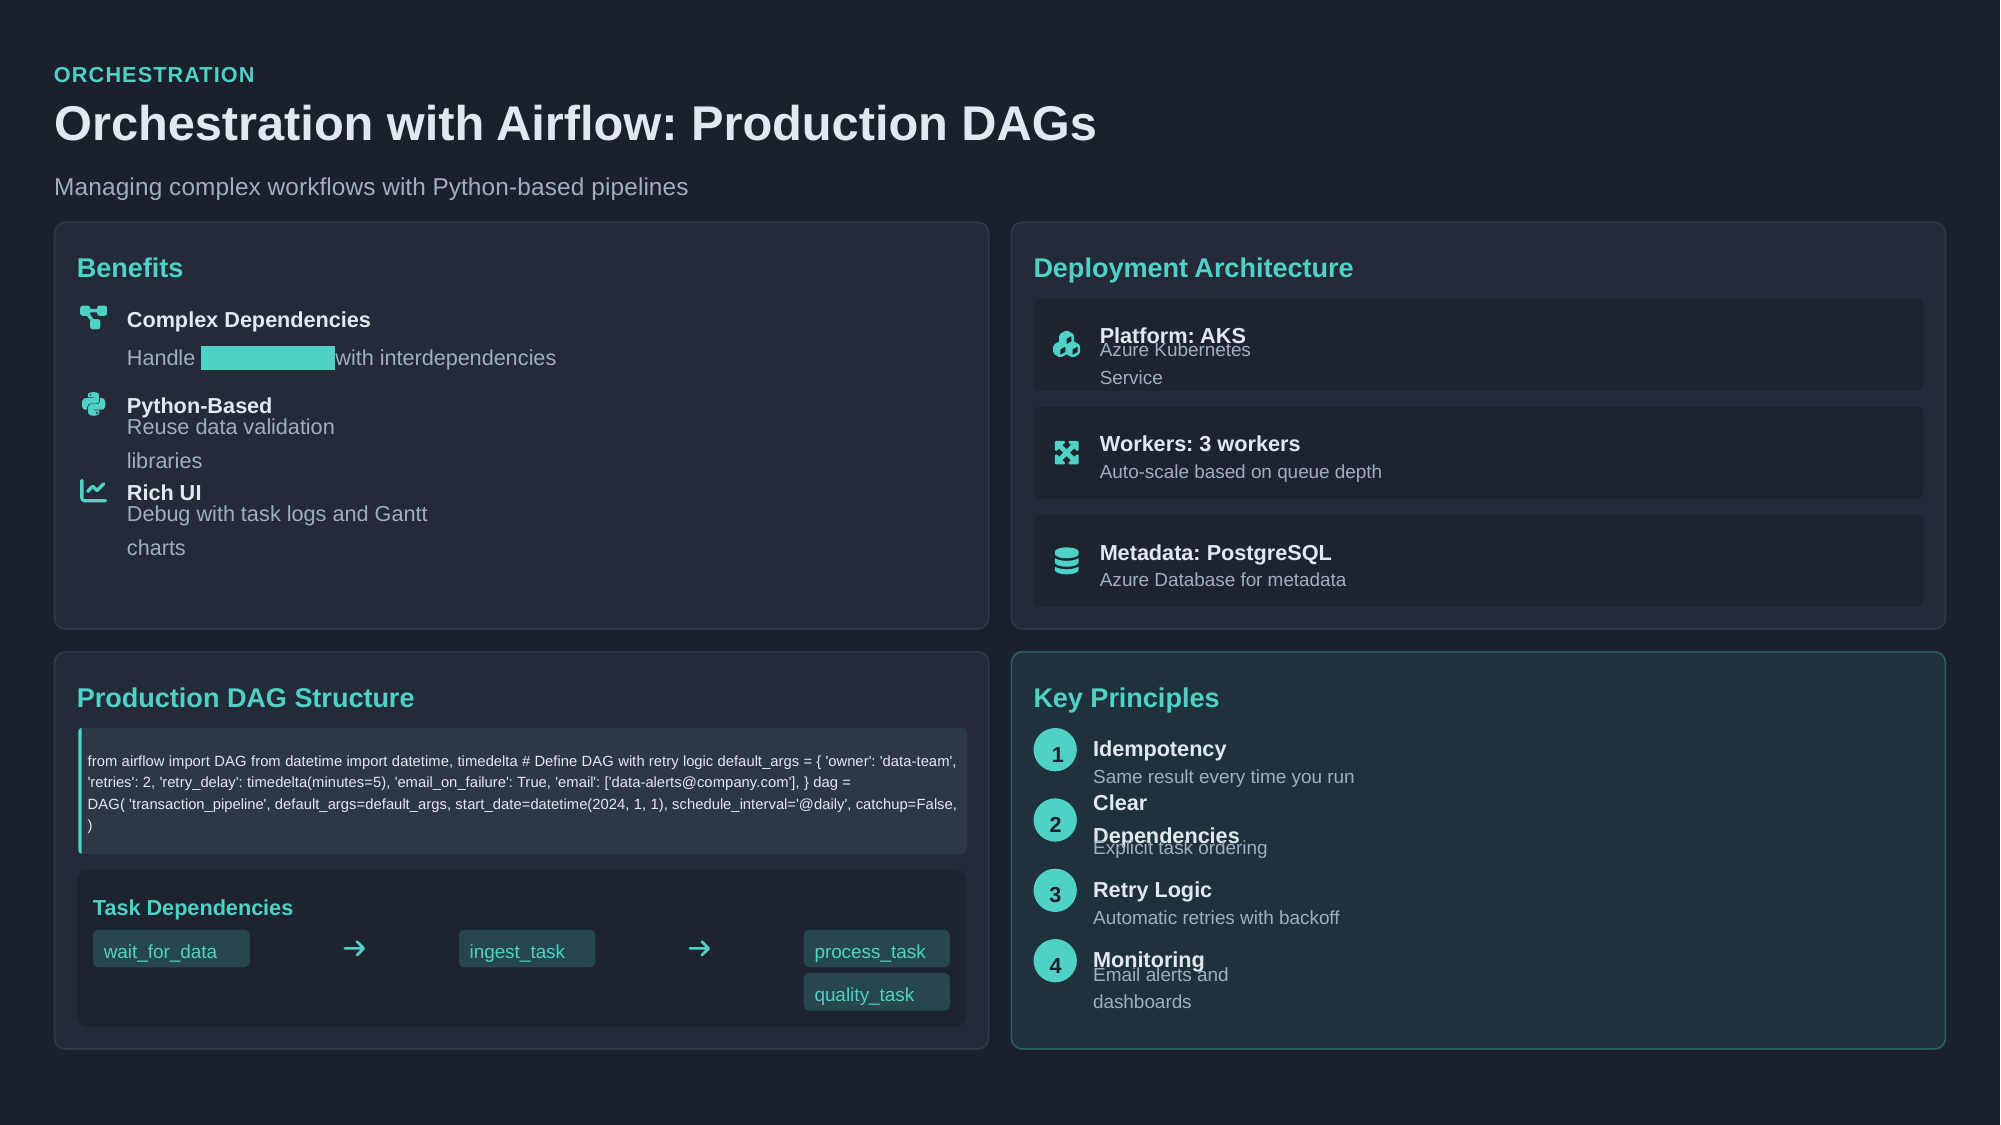

ORCHESTRATION
Orchestration with Airflow: Production DAGs
Managing complex workflows with Python-based pipelines

Benefits
Deployment Architecture
Complex Dependencies

Platform: AKS

Handle 40+ pipelines with interdependencies
Azure Kubernetes Service
Python-Based

Reuse data validation libraries
Workers: 3 workers

Auto-scale based on queue depth
Rich UI

Debug with task logs and Gantt charts

Metadata: PostgreSQL

Azure Database for metadata

Production DAG Structure
Key Principles
from airflow import DAG from datetime import datetime, timedelta # Define DAG with retry logic default_args = { 'owner': 'data-team', 'retries': 2, 'retry_delay': timedelta(minutes=5), 'email_on_failure': True, 'email': ['data-alerts@company.com'], } dag = DAG( 'transaction_pipeline', default_args=default_args, start_date=datetime(2024, 1, 1), schedule_interval='@daily', catchup=False, )

Idempotency
1
Same result every time you run

Clear Dependencies
2
Explicit task ordering

Retry Logic

3
Task Dependencies
Automatic retries with backoff

wait_for_data
ingest_task
process_task

Monitoring
4
Email alerts and dashboards

quality_task